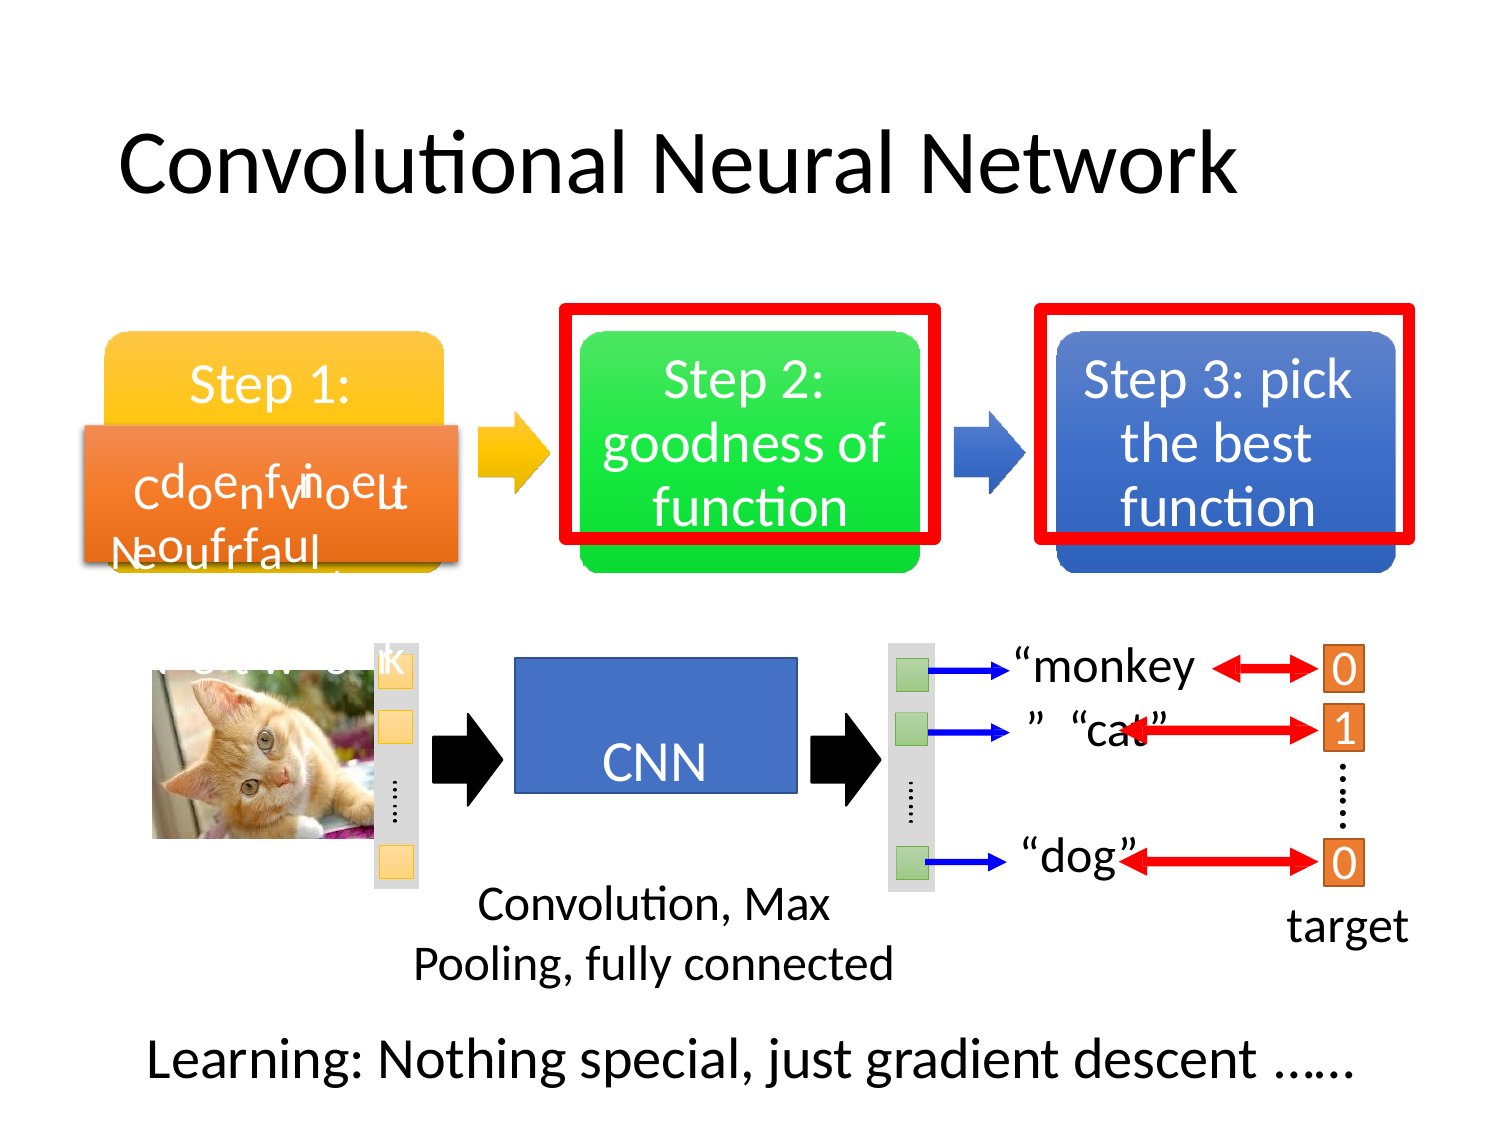

# Convolutional Neural Network
Step 2:  goodness of  function
Step 3: pick  the best  function

Step 1:
Cdoenfvinoelutaiosneatl

Neoufrfaul     nNcettiwoonrk
“monkey”  “cat”
0
1

CNN

……
“dog”
0

Convolution, Max  Pooling, fully connected
target
Learning: Nothing special, just gradient descent ……